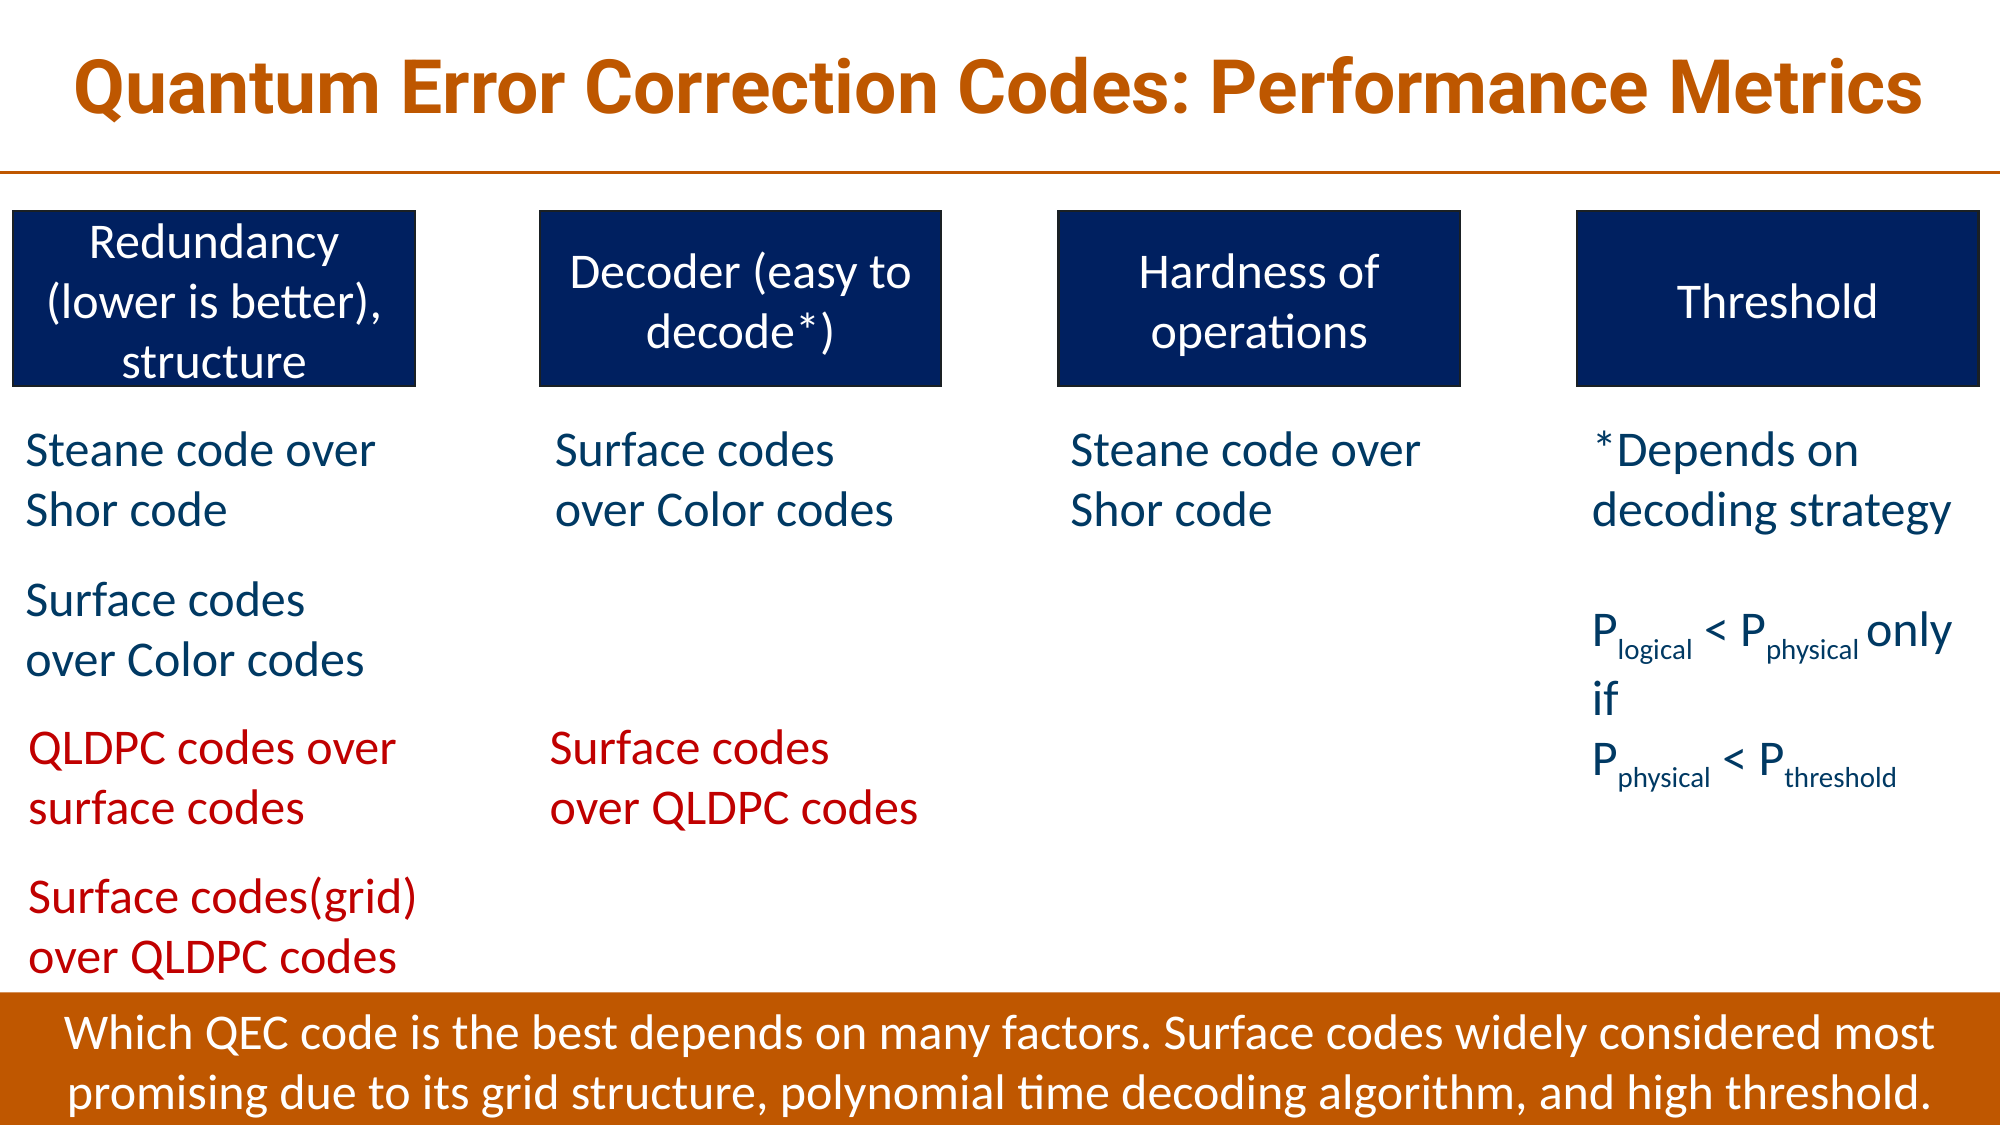

Quantum Error Correction Codes: Performance Metrics
Threshold
Redundancy (lower is better), structure
Decoder (easy to decode*)
Hardness of operations
Steane code over Shor code
*Depends on decoding strategy

Plogical < Pphysical only if
Pphysical < Pthreshold
Surface codes over Color codes
Steane code over Shor code
Surface codes over Color codes
QLDPC codes over surface codes
Surface codes over QLDPC codes
Surface codes(grid) over QLDPC codes
Which QEC code is the best depends on many factors. Surface codes widely considered most promising due to its grid structure, polynomial time decoding algorithm, and high threshold.